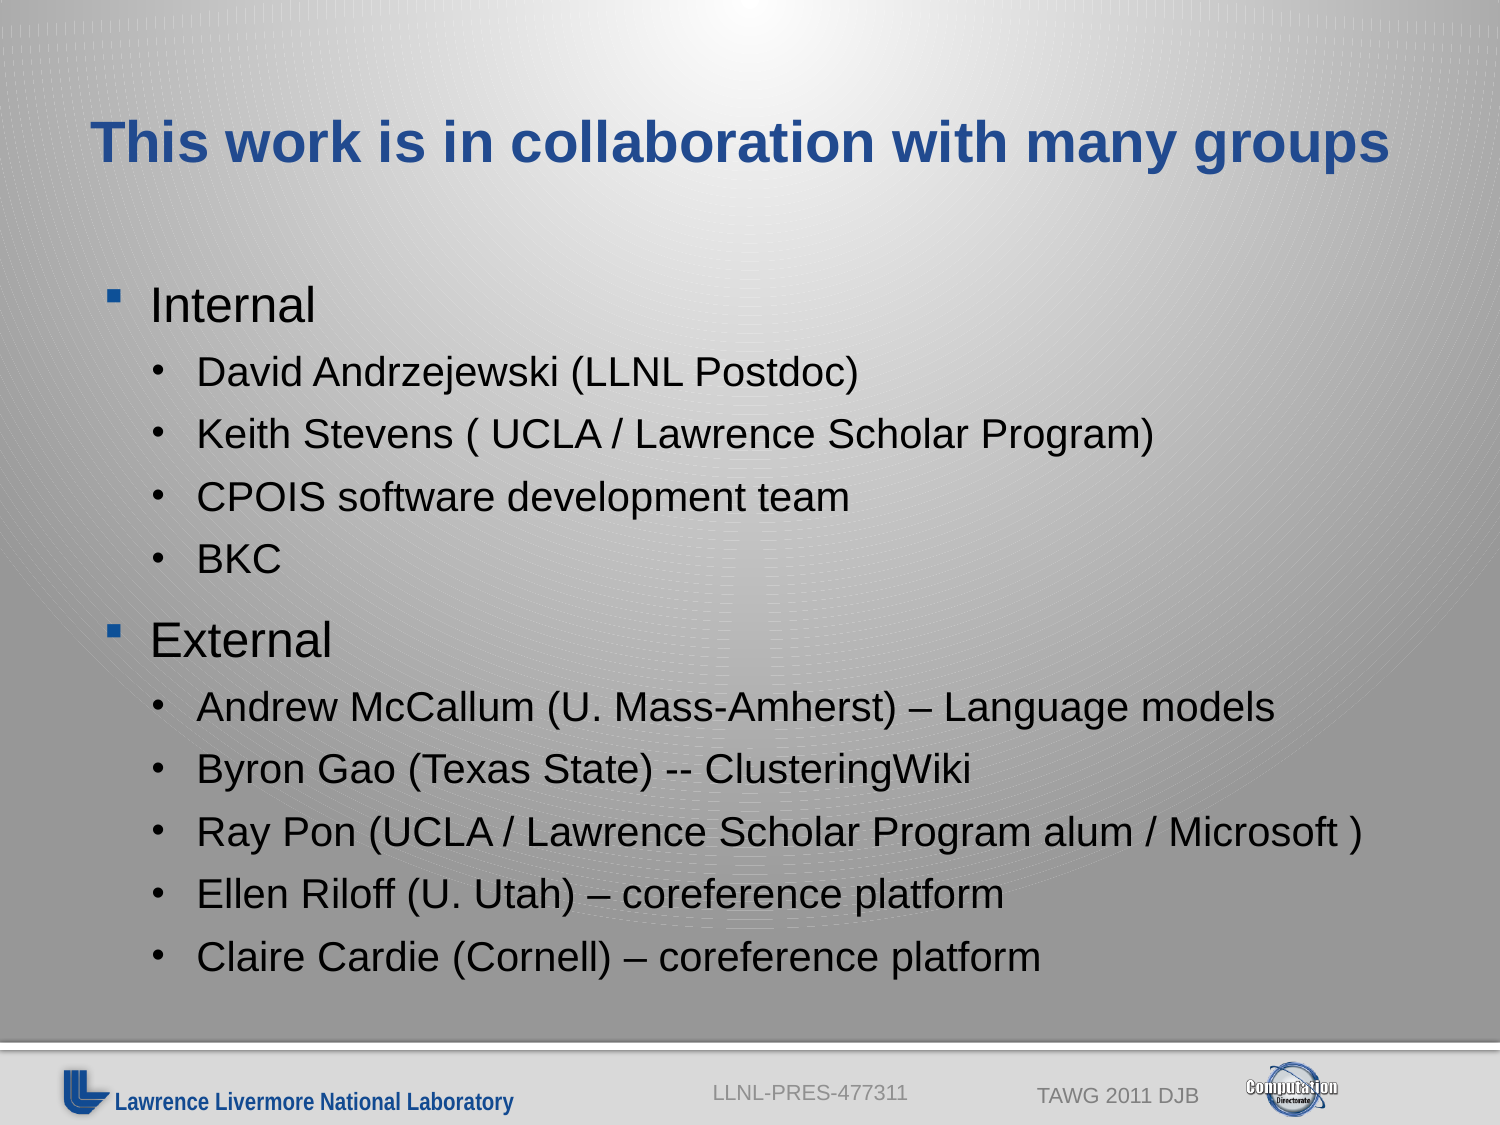

# This work is in collaboration with many groups
Internal
David Andrzejewski (LLNL Postdoc)
Keith Stevens ( UCLA / Lawrence Scholar Program)
CPOIS software development team
BKC
External
Andrew McCallum (U. Mass-Amherst) – Language models
Byron Gao (Texas State) -- ClusteringWiki
Ray Pon (UCLA / Lawrence Scholar Program alum / Microsoft )
Ellen Riloff (U. Utah) – coreference platform
Claire Cardie (Cornell) – coreference platform